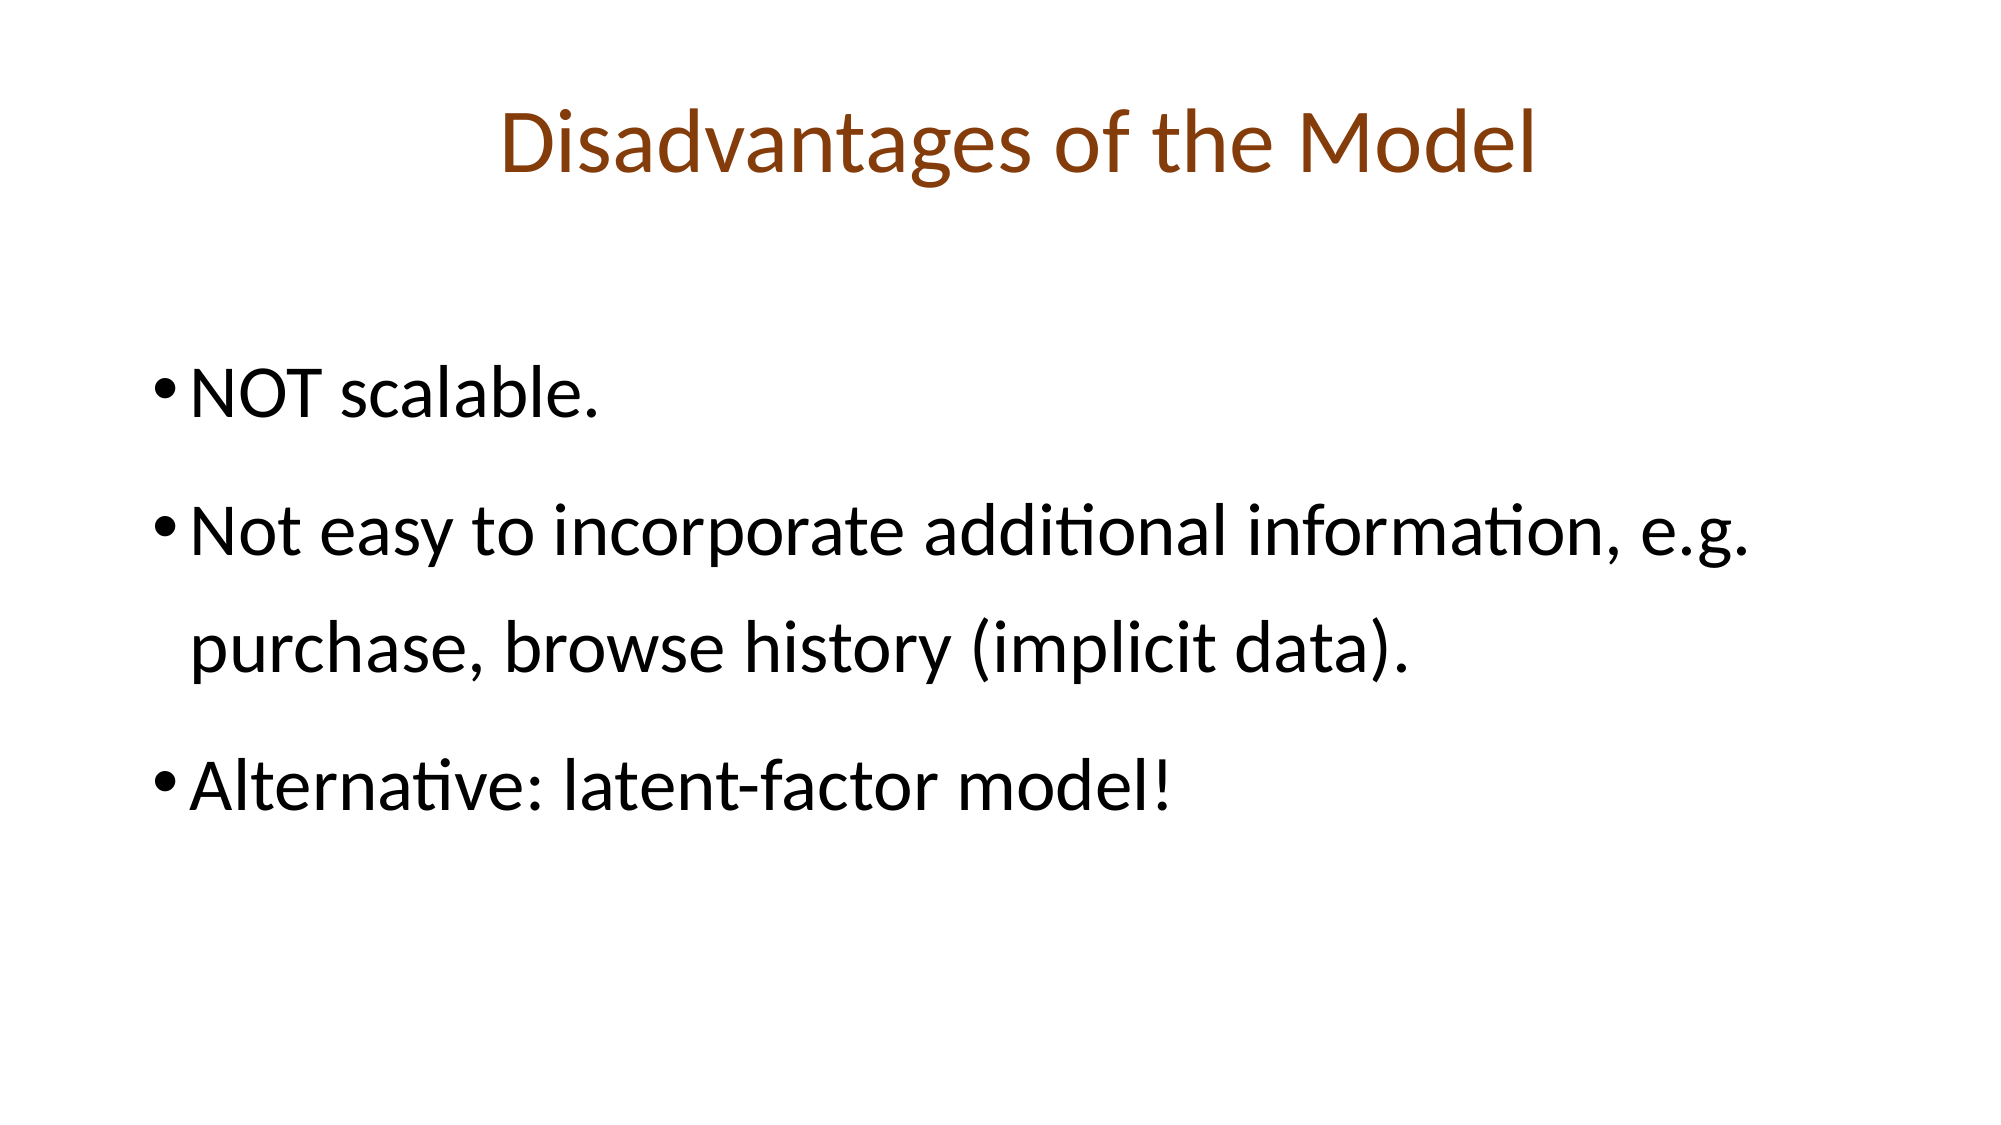

# Disadvantages of the Model
NOT scalable.
Not easy to incorporate additional information, e.g. purchase, browse history (implicit data).
Alternative: latent-factor model!